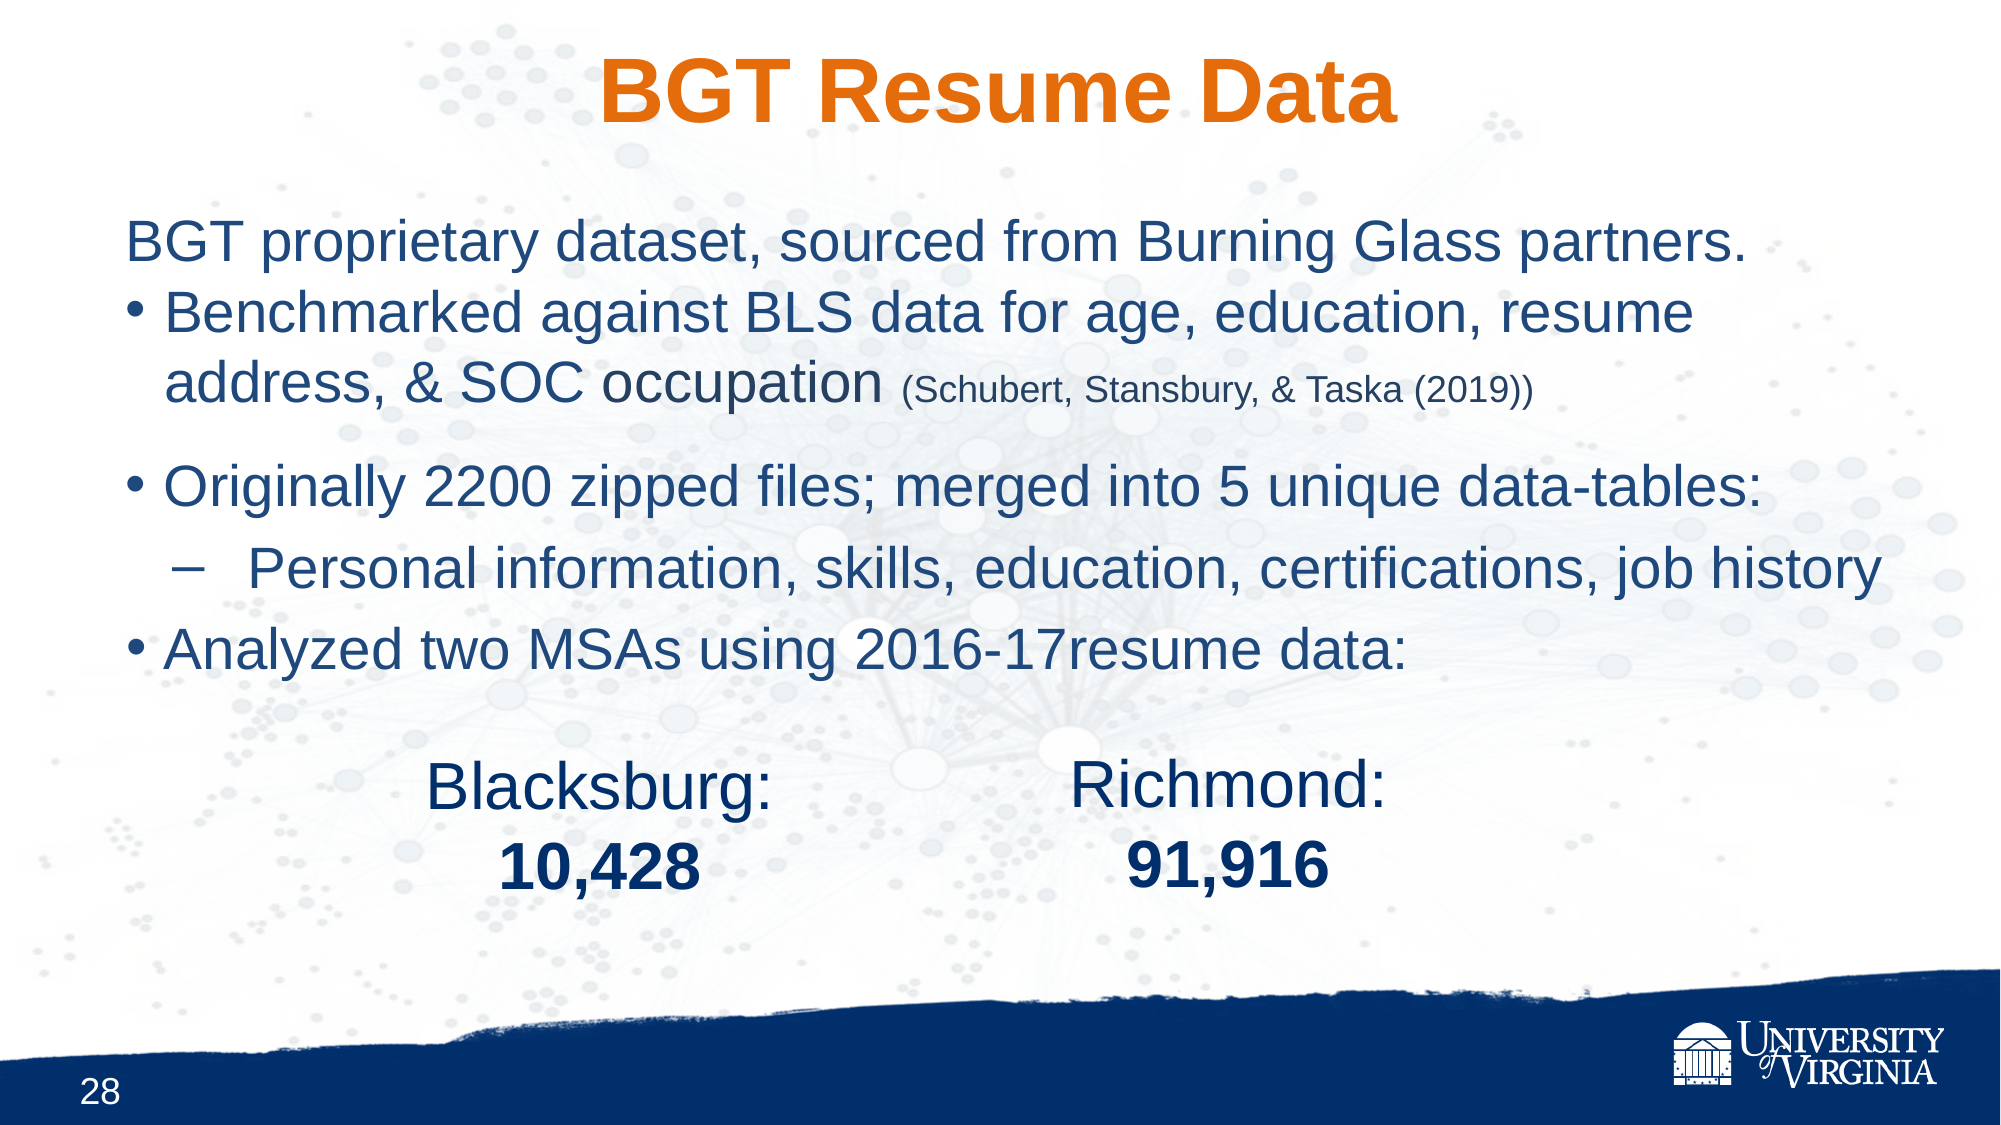

# BGT Resume Data
BGT proprietary dataset, sourced from Burning Glass partners.

Originally 2200 zipped files; merged into 5 unique data-tables:
Personal information, skills, education, certifications, job history
Analyzed two MSAs using 2016-17resume data:

Benchmarked against BLS data for age, education, resume address, & SOC occupation (Schubert, Stansbury, & Taska (2019))
Richmond:
91,916
Blacksburg:
10,428
28